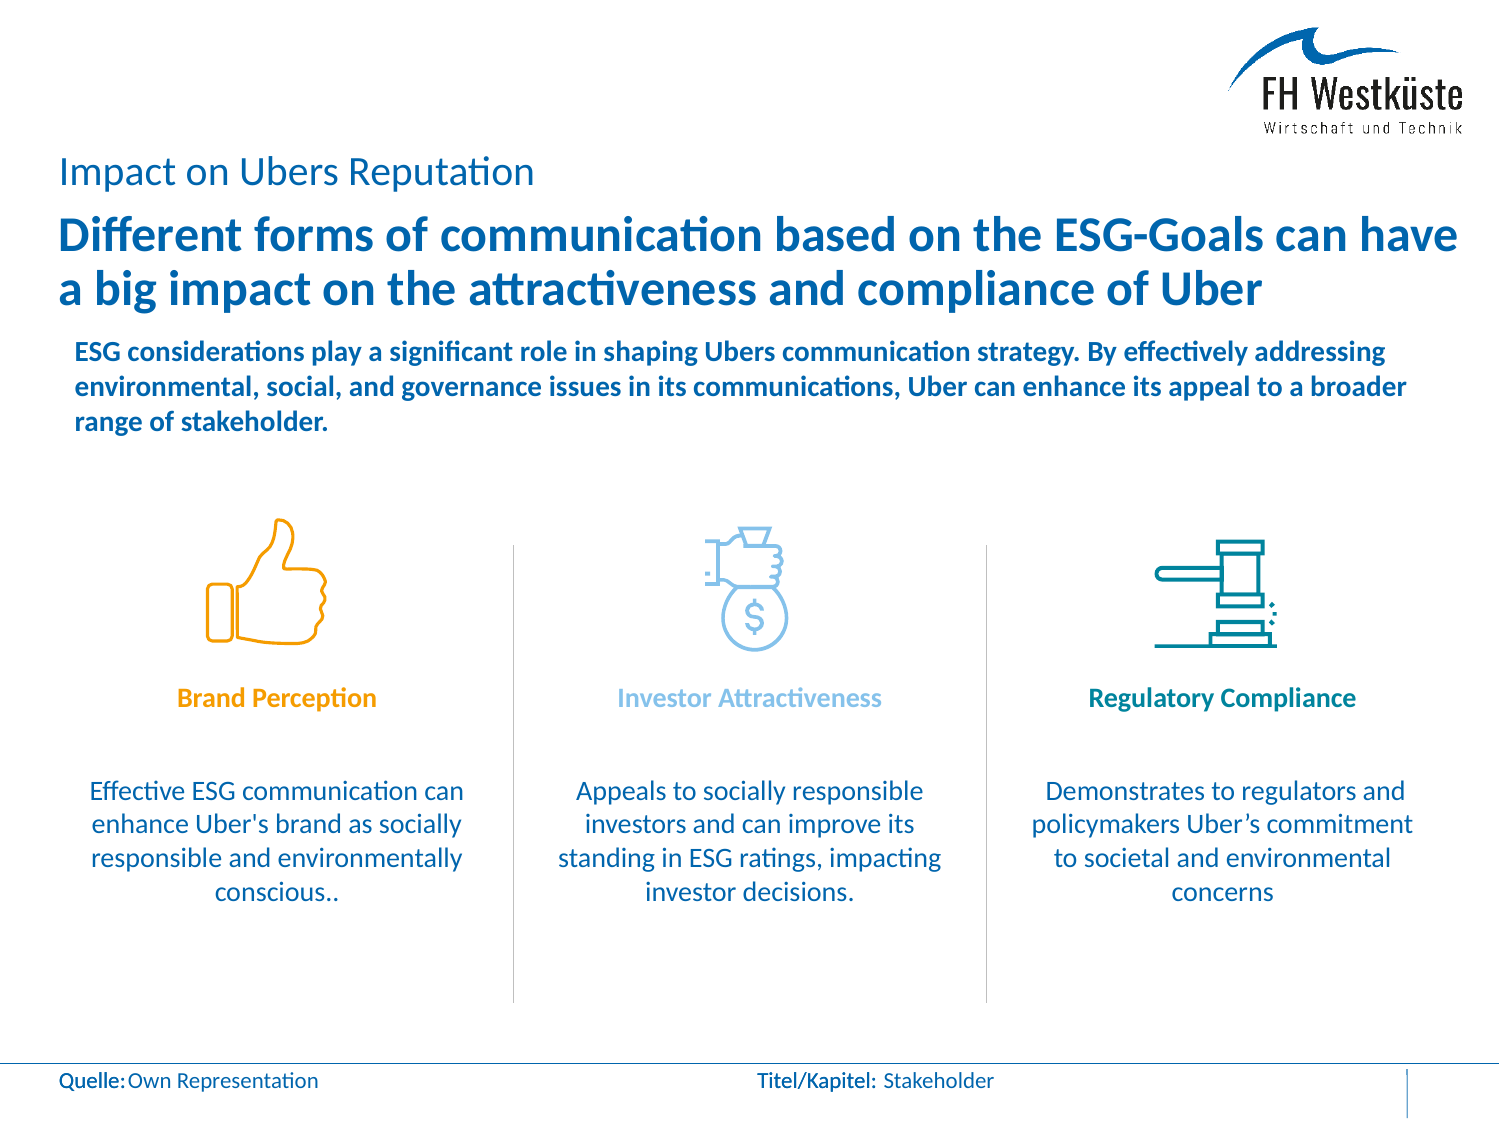

Impact on Ubers Reputation
# Different forms of communication based on the ESG-Goals can have a big impact on the attractiveness and compliance of Uber
ESG considerations play a significant role in shaping Ubers communication strategy. By effectively addressing environmental, social, and governance issues in its communications, Uber can enhance its appeal to a broader range of stakeholder.

Brand Perception
Investor Attractiveness
Regulatory Compliance
Effective ESG communication can enhance Uber's brand as socially responsible and environmentally conscious..
Appeals to socially responsible investors and can improve its standing in ESG ratings, impacting investor decisions.
 Demonstrates to regulators and policymakers Uber’s commitment to societal and environmental concerns
Own Representation
Stakeholder